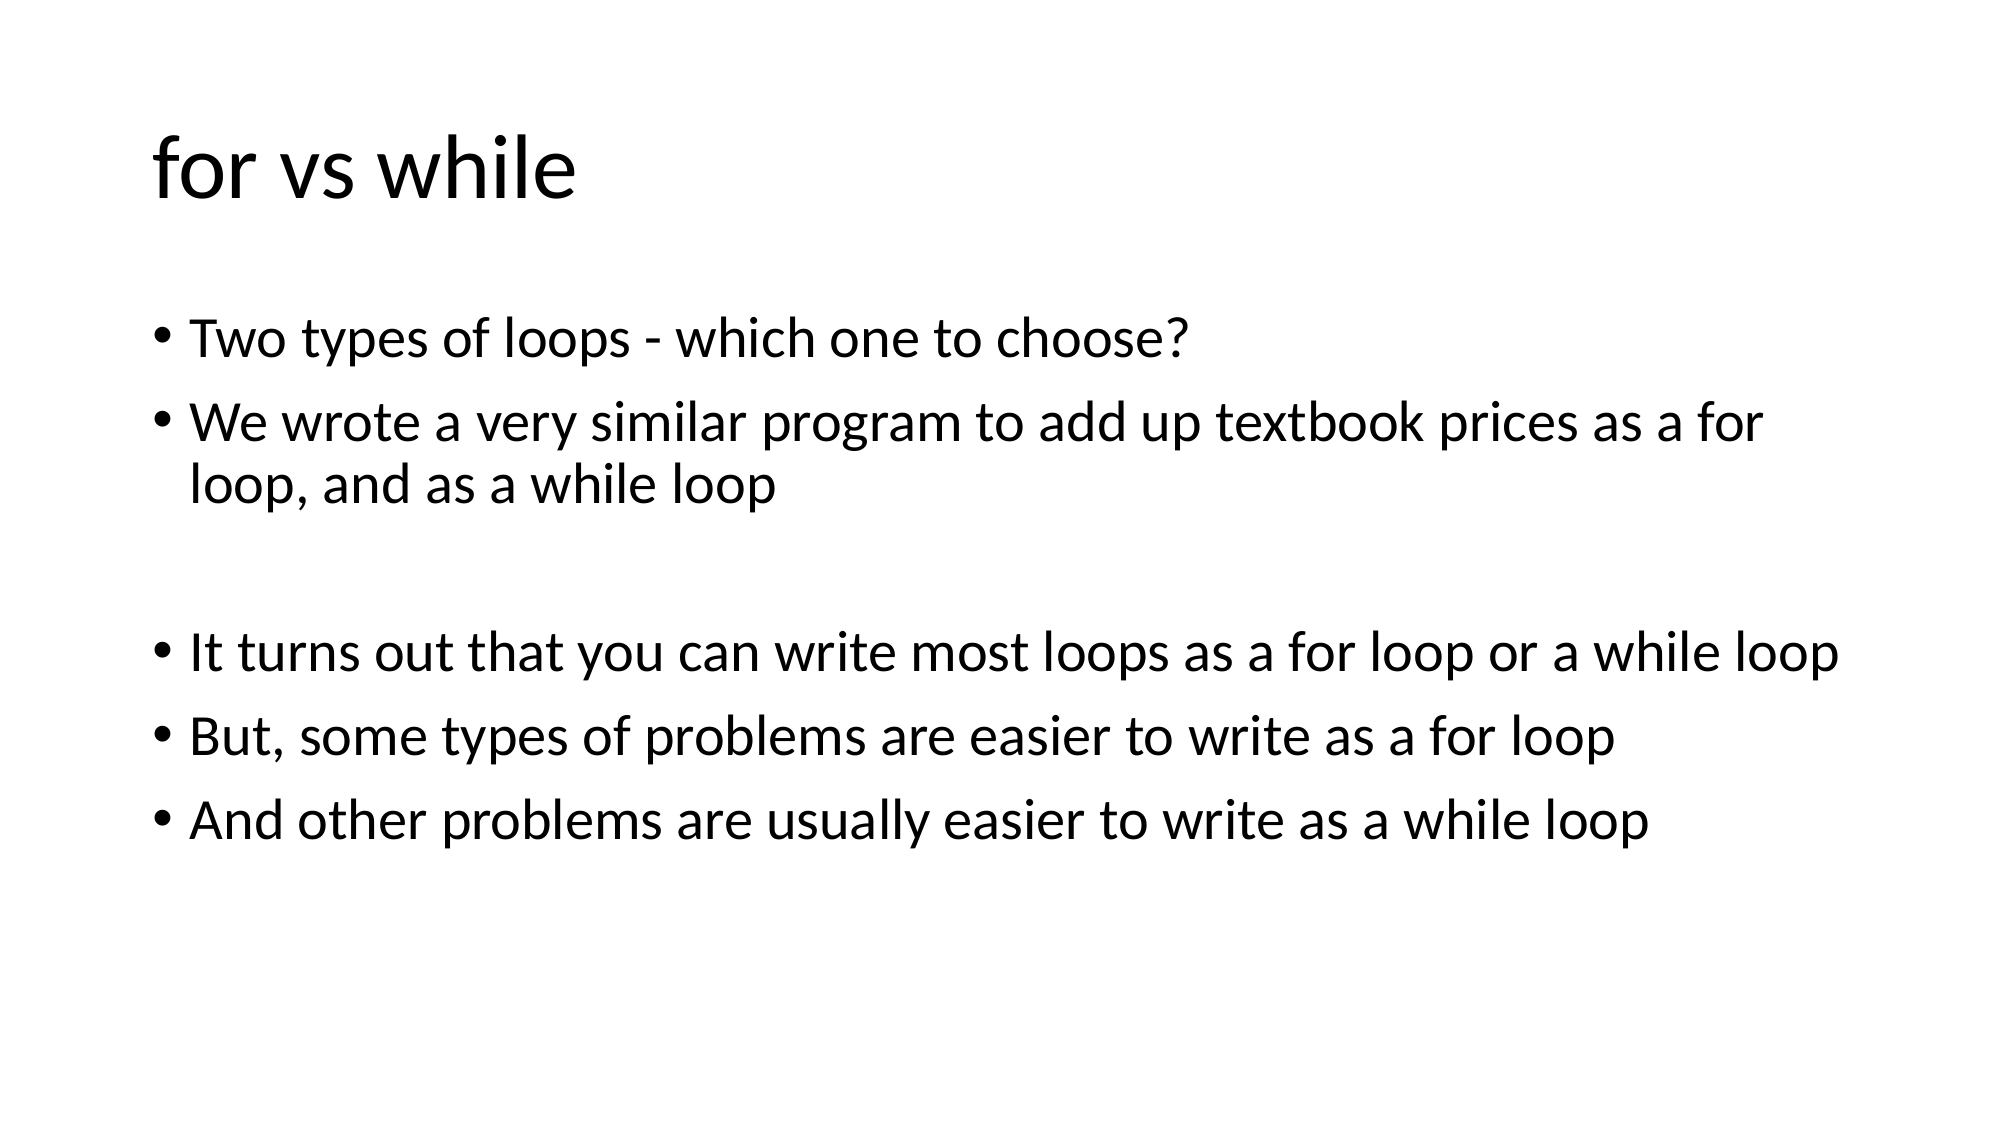

# for vs while
Two types of loops - which one to choose?
We wrote a very similar program to add up textbook prices as a for loop, and as a while loop

It turns out that you can write most loops as a for loop or a while loop
But, some types of problems are easier to write as a for loop
And other problems are usually easier to write as a while loop